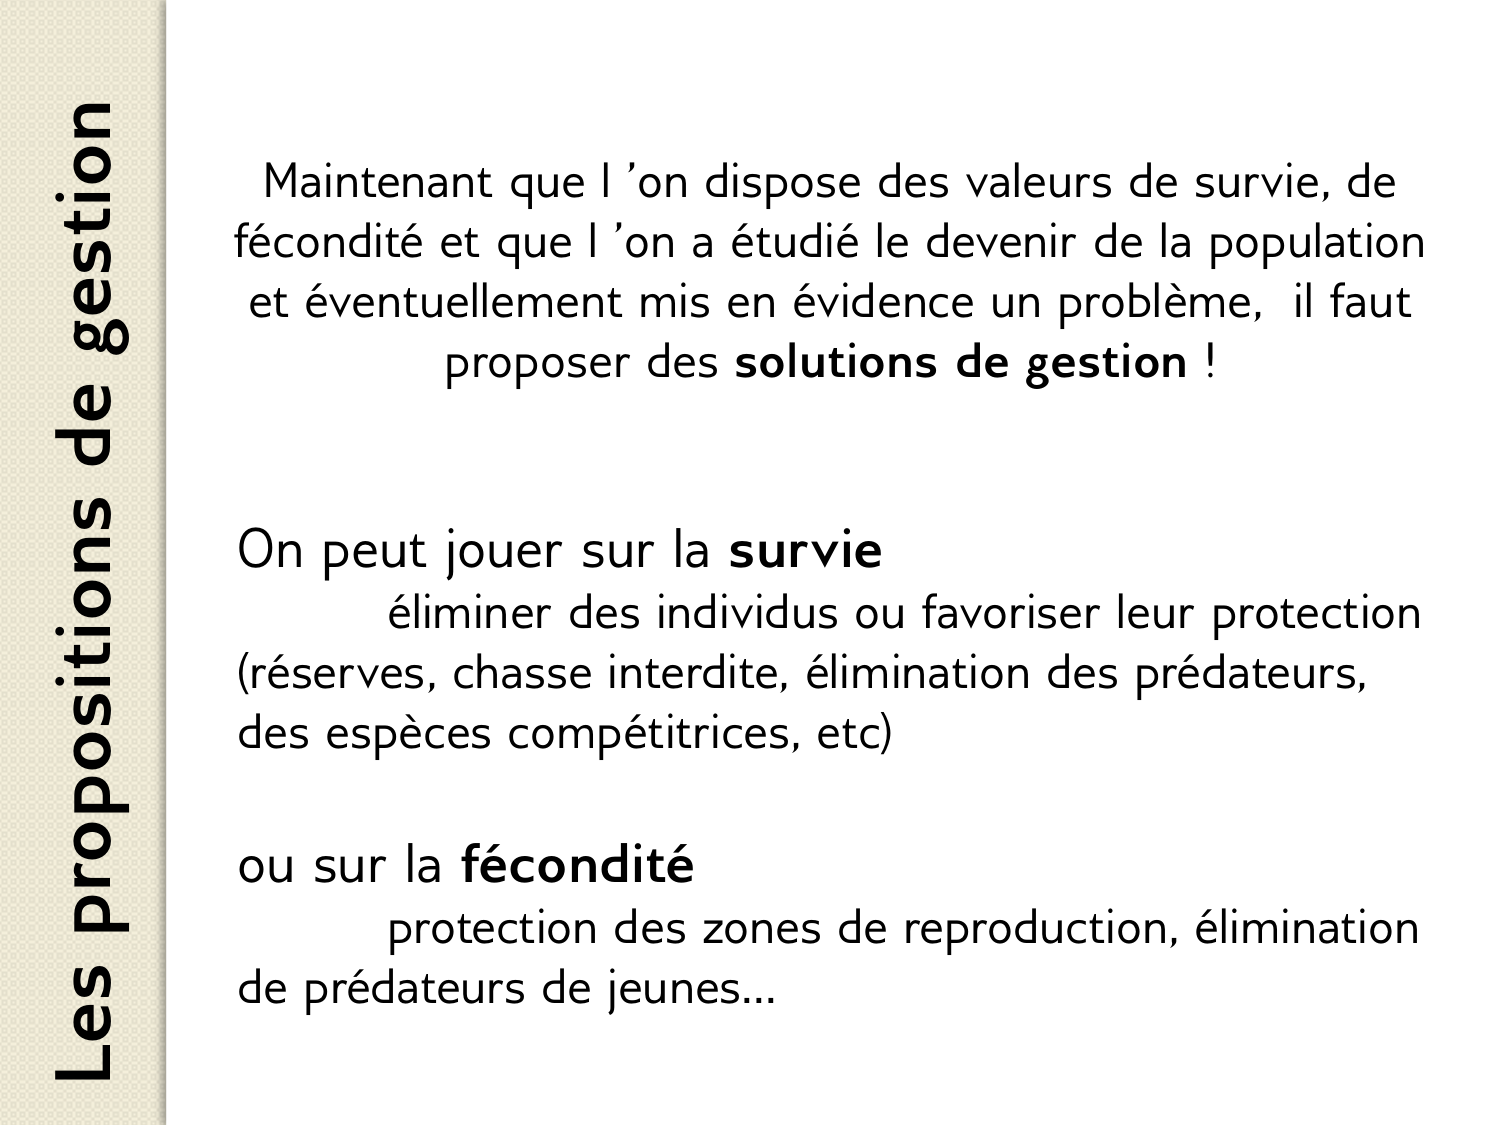

Maintenant que l ’on dispose des valeurs de survie, de fécondité et que l ’on a étudié le devenir de la population et éventuellement mis en évidence un problème,  il faut proposer des solutions de gestion !
On peut jouer sur la survie
	éliminer des individus ou favoriser leur protection (réserves, chasse interdite, élimination des prédateurs, des espèces compétitrices, etc)

ou sur la fécondité
	protection des zones de reproduction, élimination de prédateurs de jeunes...
Les propositions de gestion